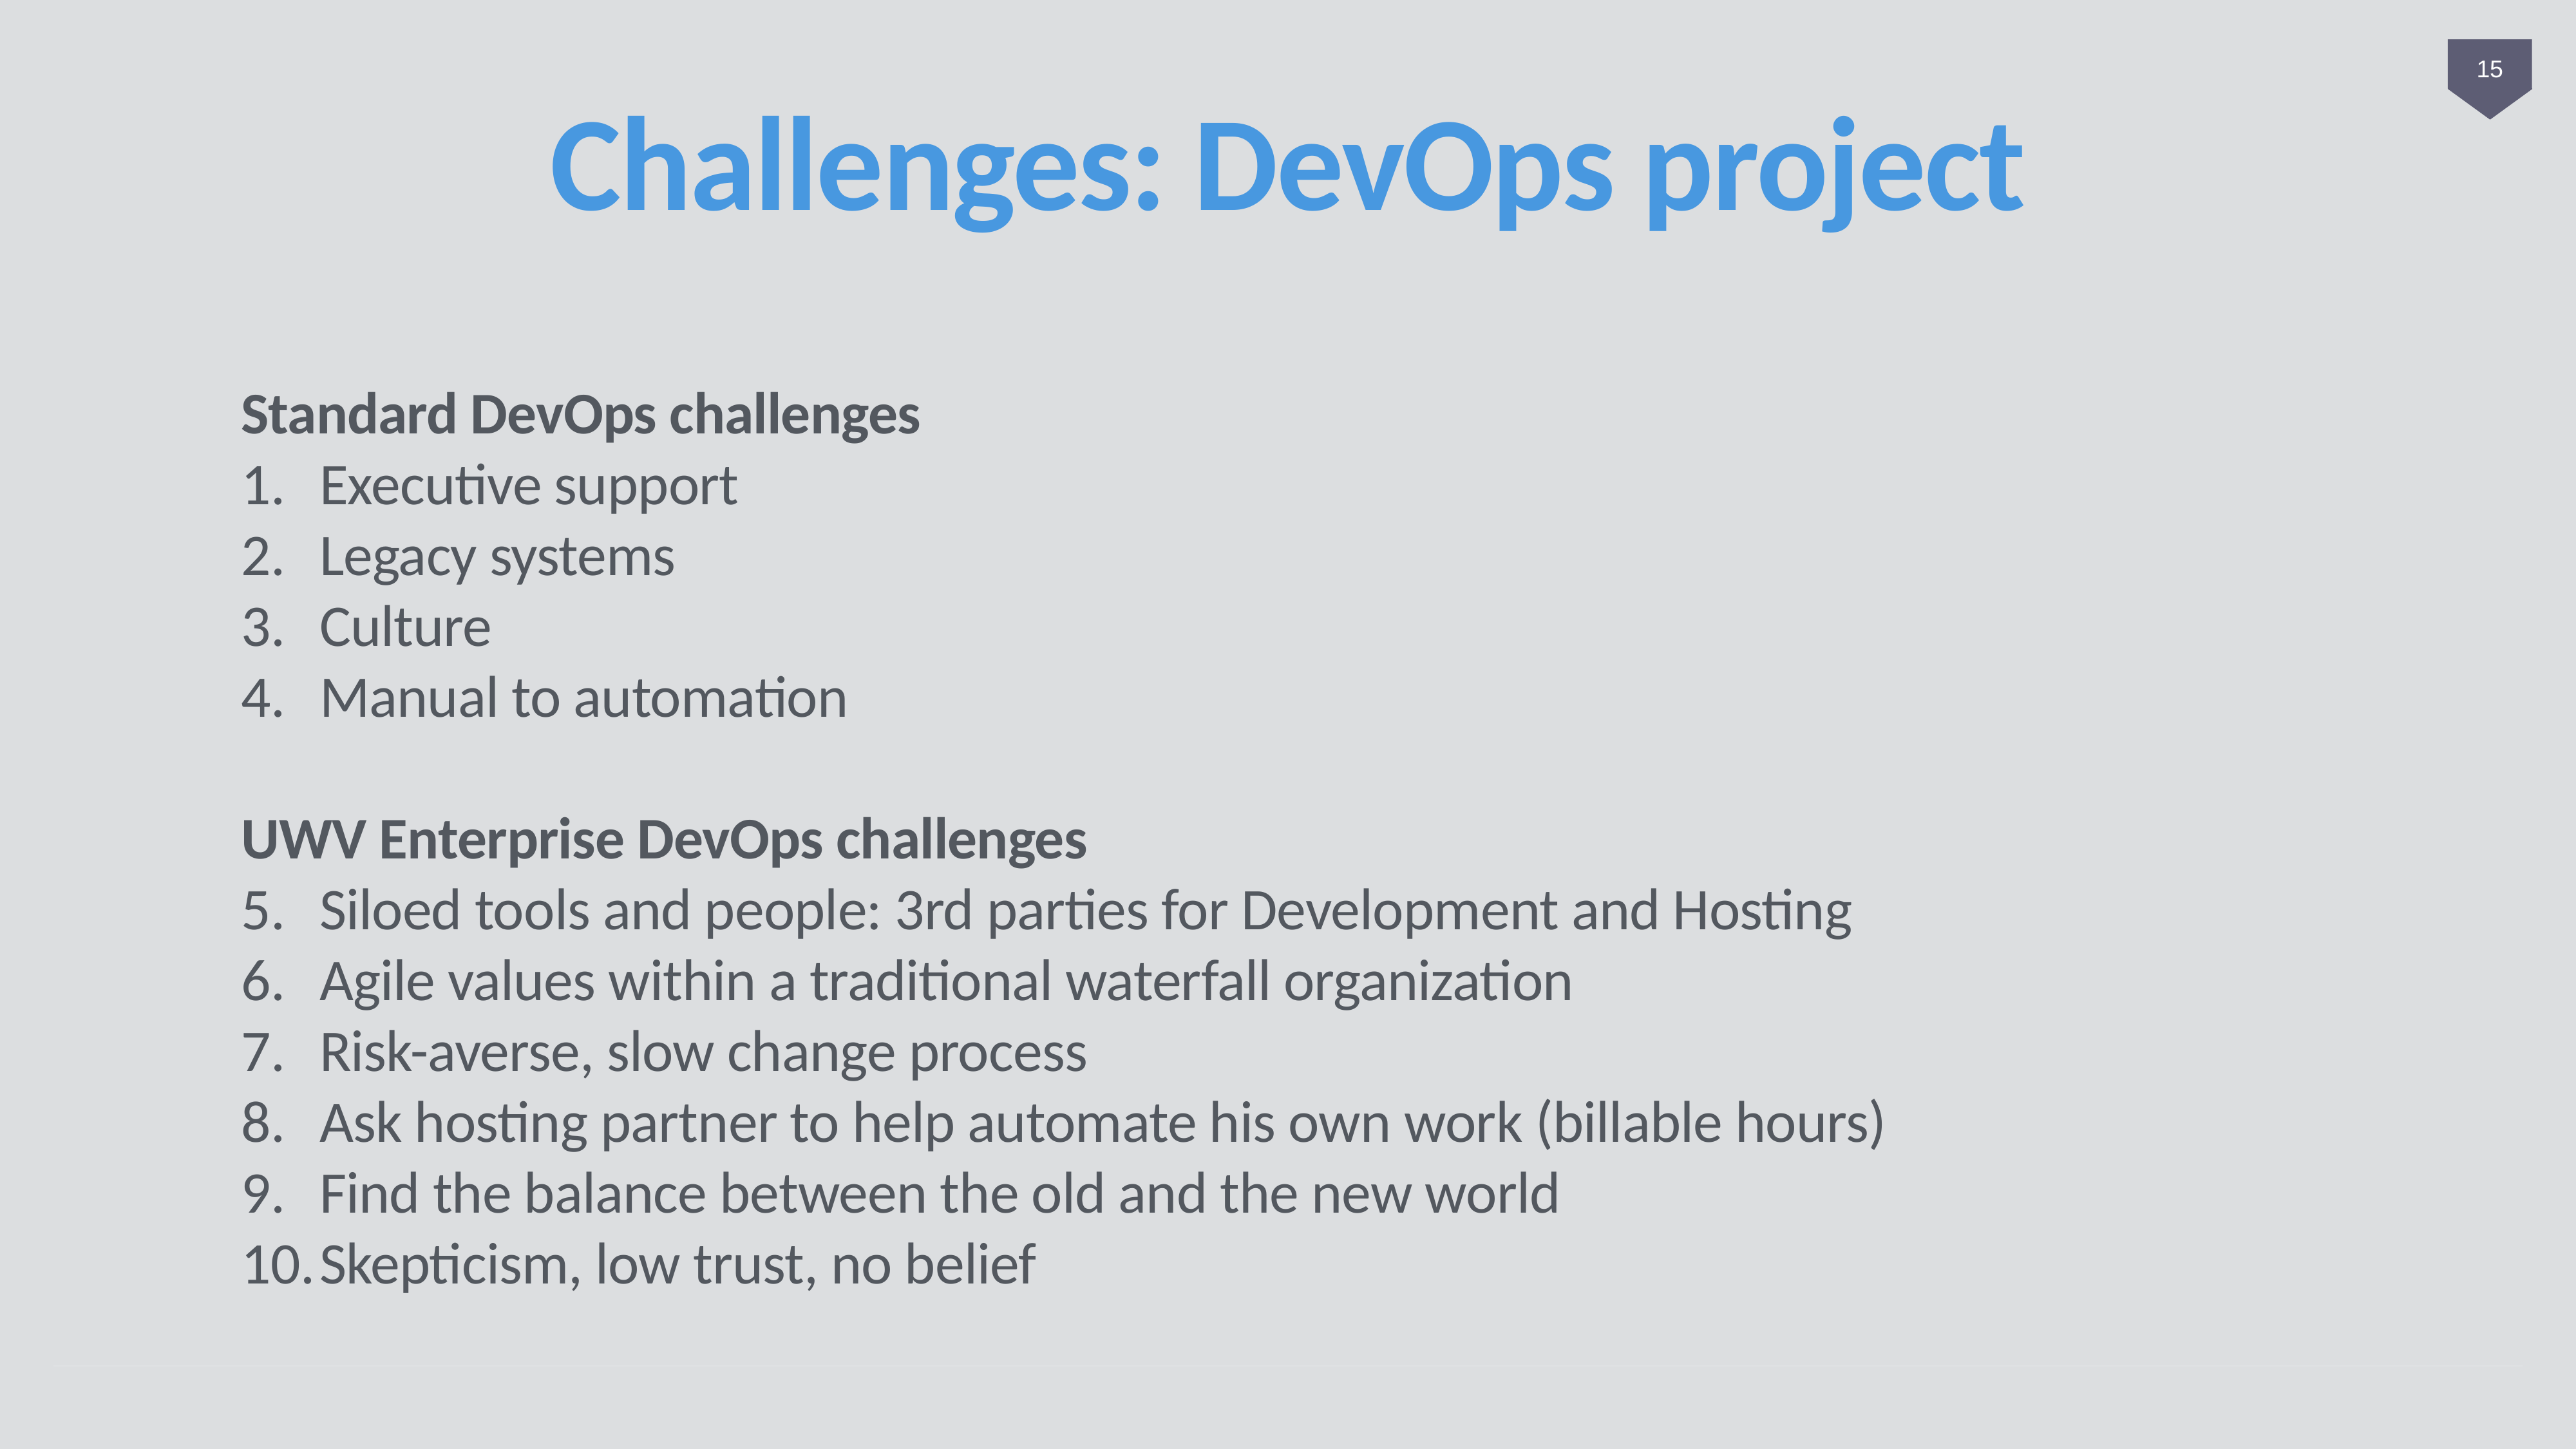

15
Challenges: DevOps project
Standard DevOps challenges
Executive support
Legacy systems
Culture
Manual to automation

UWV Enterprise DevOps challenges
Siloed tools and people: 3rd parties for Development and Hosting
Agile values within a traditional waterfall organization
Risk-averse, slow change process
Ask hosting partner to help automate his own work (billable hours)
Find the balance between the old and the new world
Skepticism, low trust, no belief